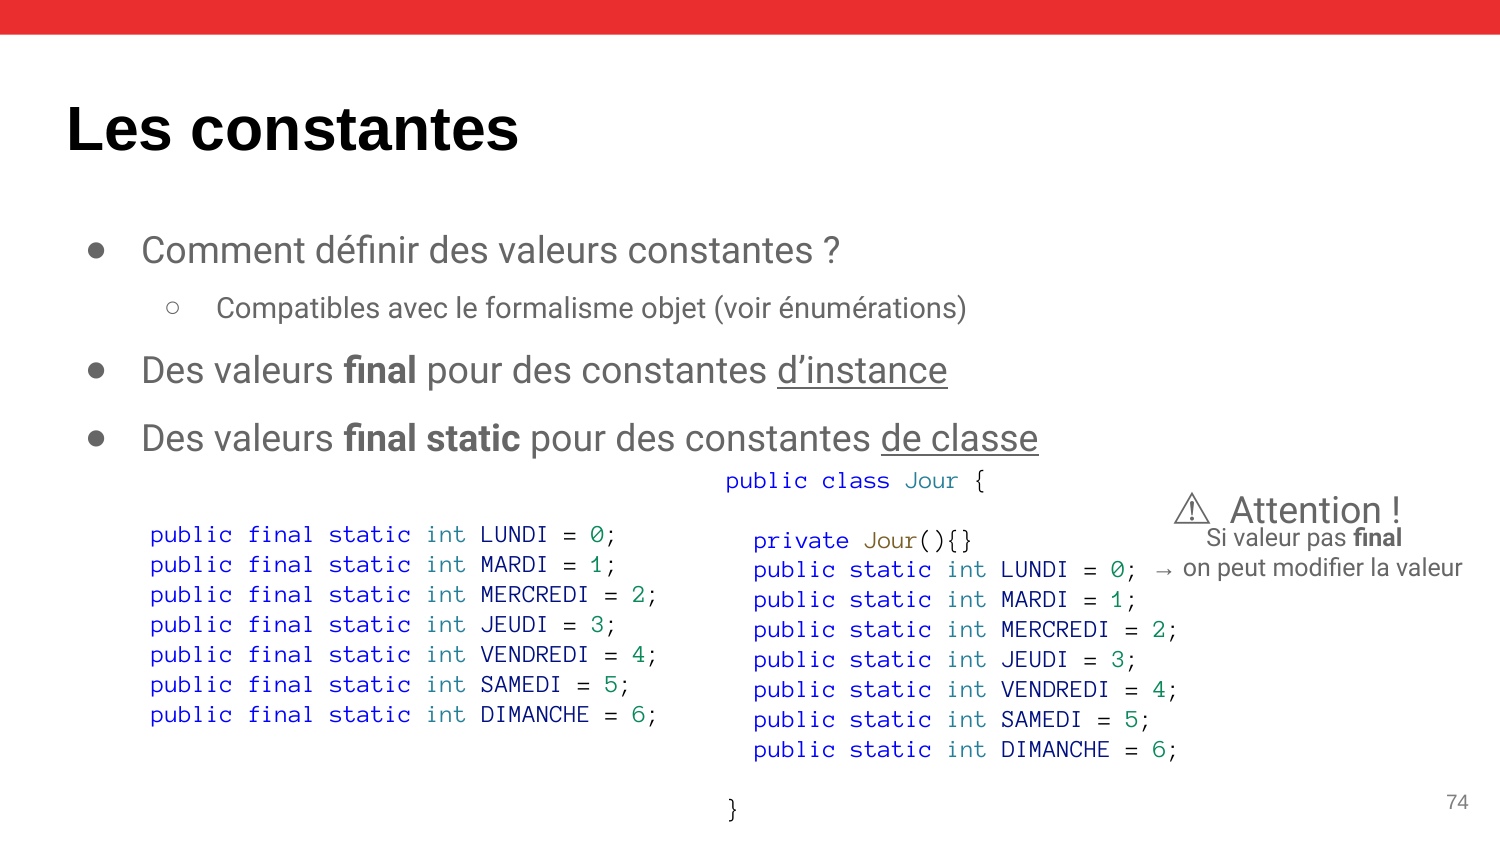

# Les constantes
Comment définir des valeurs constantes ?
Compatibles avec le formalisme objet (voir énumérations)
Des valeurs final pour des constantes d’instance
Des valeurs final static pour des constantes de classe

Attention !
public class Jour {

  private Jour(){}
  public static int LUNDI = 0;
  public static int MARDI = 1;
  public static int MERCREDI = 2;
  public static int JEUDI = 3;
  public static int VENDREDI = 4;
  public static int SAMEDI = 5;
  public static int DIMANCHE = 6;

}
  public final static int LUNDI = 0;
  public final static int MARDI = 1;
  public final static int MERCREDI = 2;
  public final static int JEUDI = 3;
  public final static int VENDREDI = 4;
  public final static int SAMEDI = 5;
  public final static int DIMANCHE = 6;
Si valeur pas final
→ on peut modifier la valeur
74